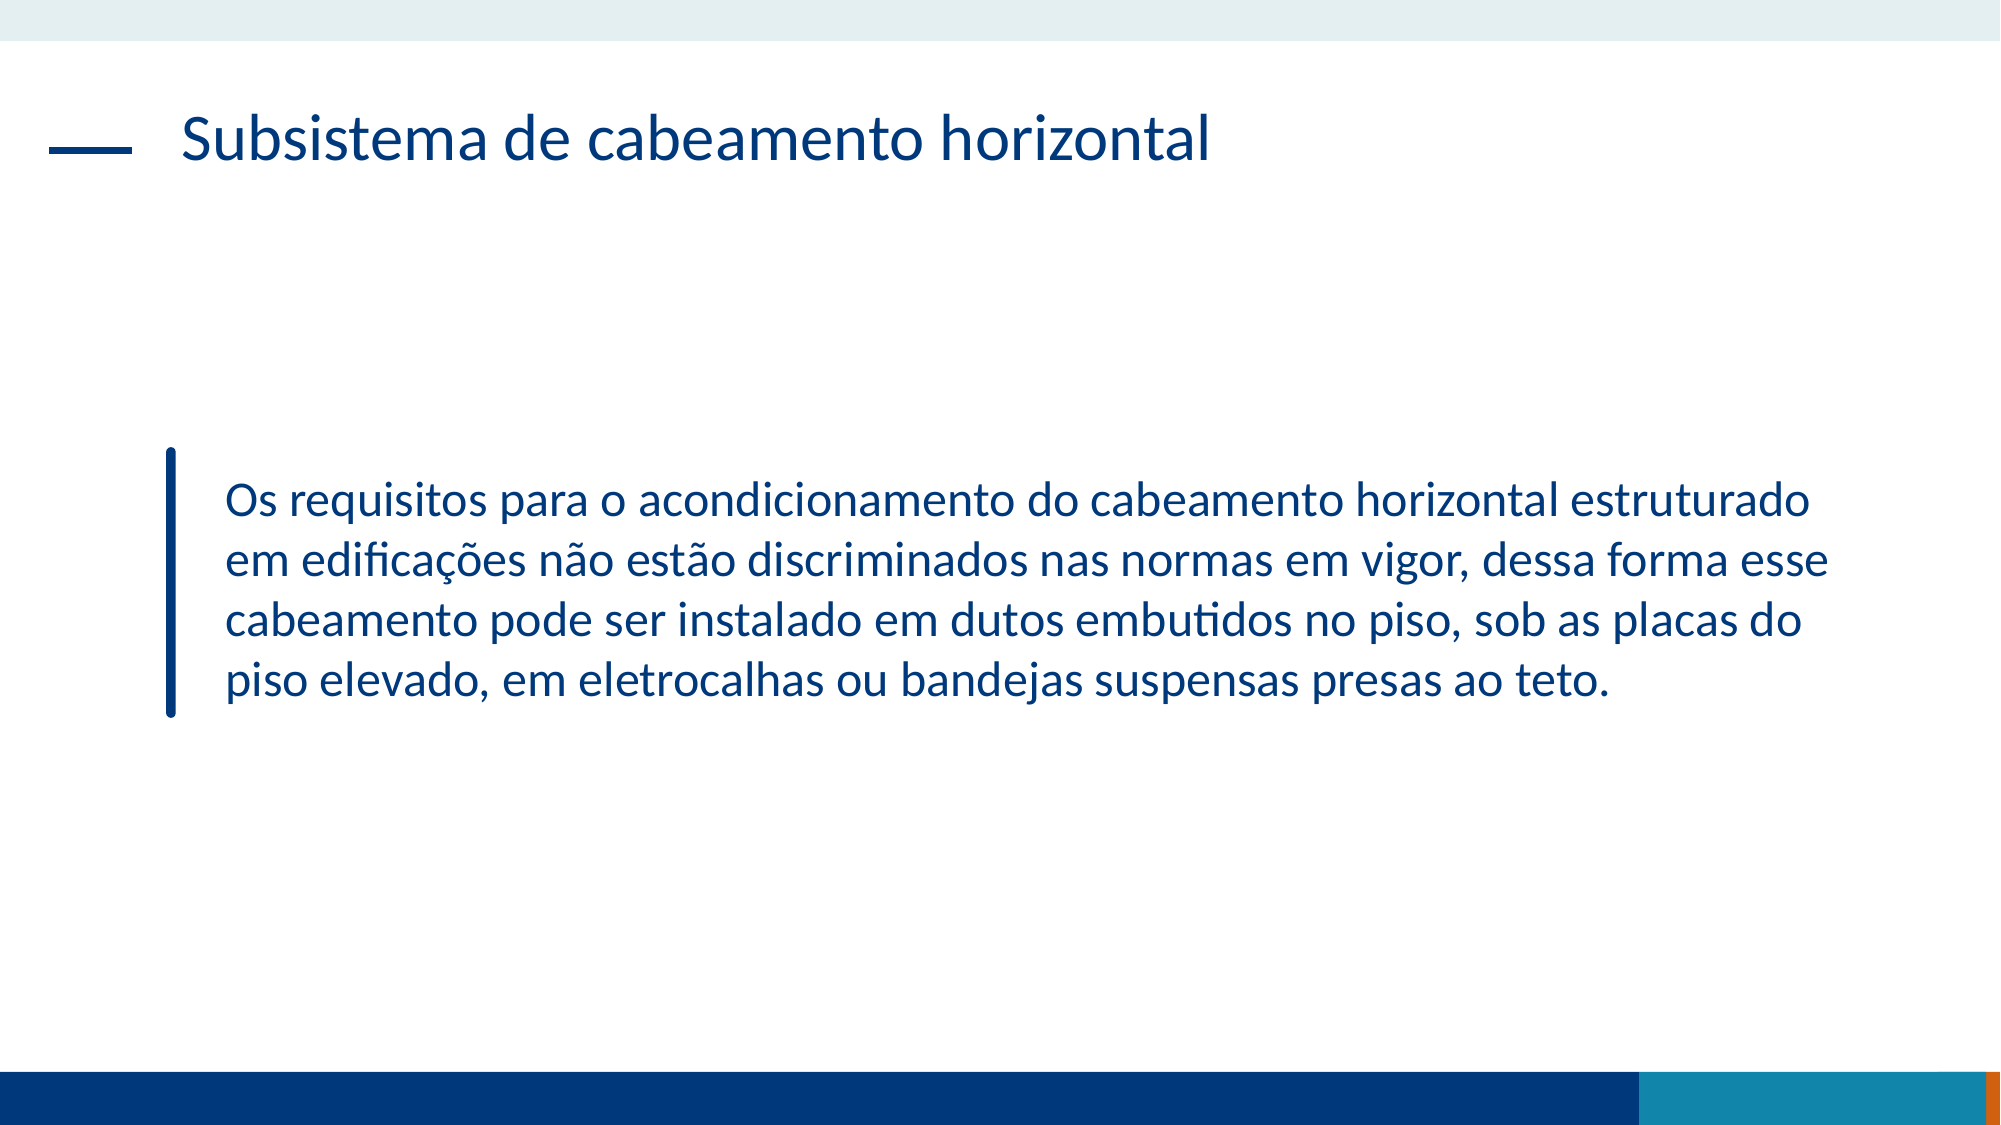

Subsistema de cabeamento horizontal

Os requisitos para o acondicionamento do cabeamento horizontal estruturado em edificações não estão discriminados nas normas em vigor, dessa forma esse cabeamento pode ser instalado em dutos embutidos no piso, sob as placas do piso elevado, em eletrocalhas ou bandejas suspensas presas ao teto.